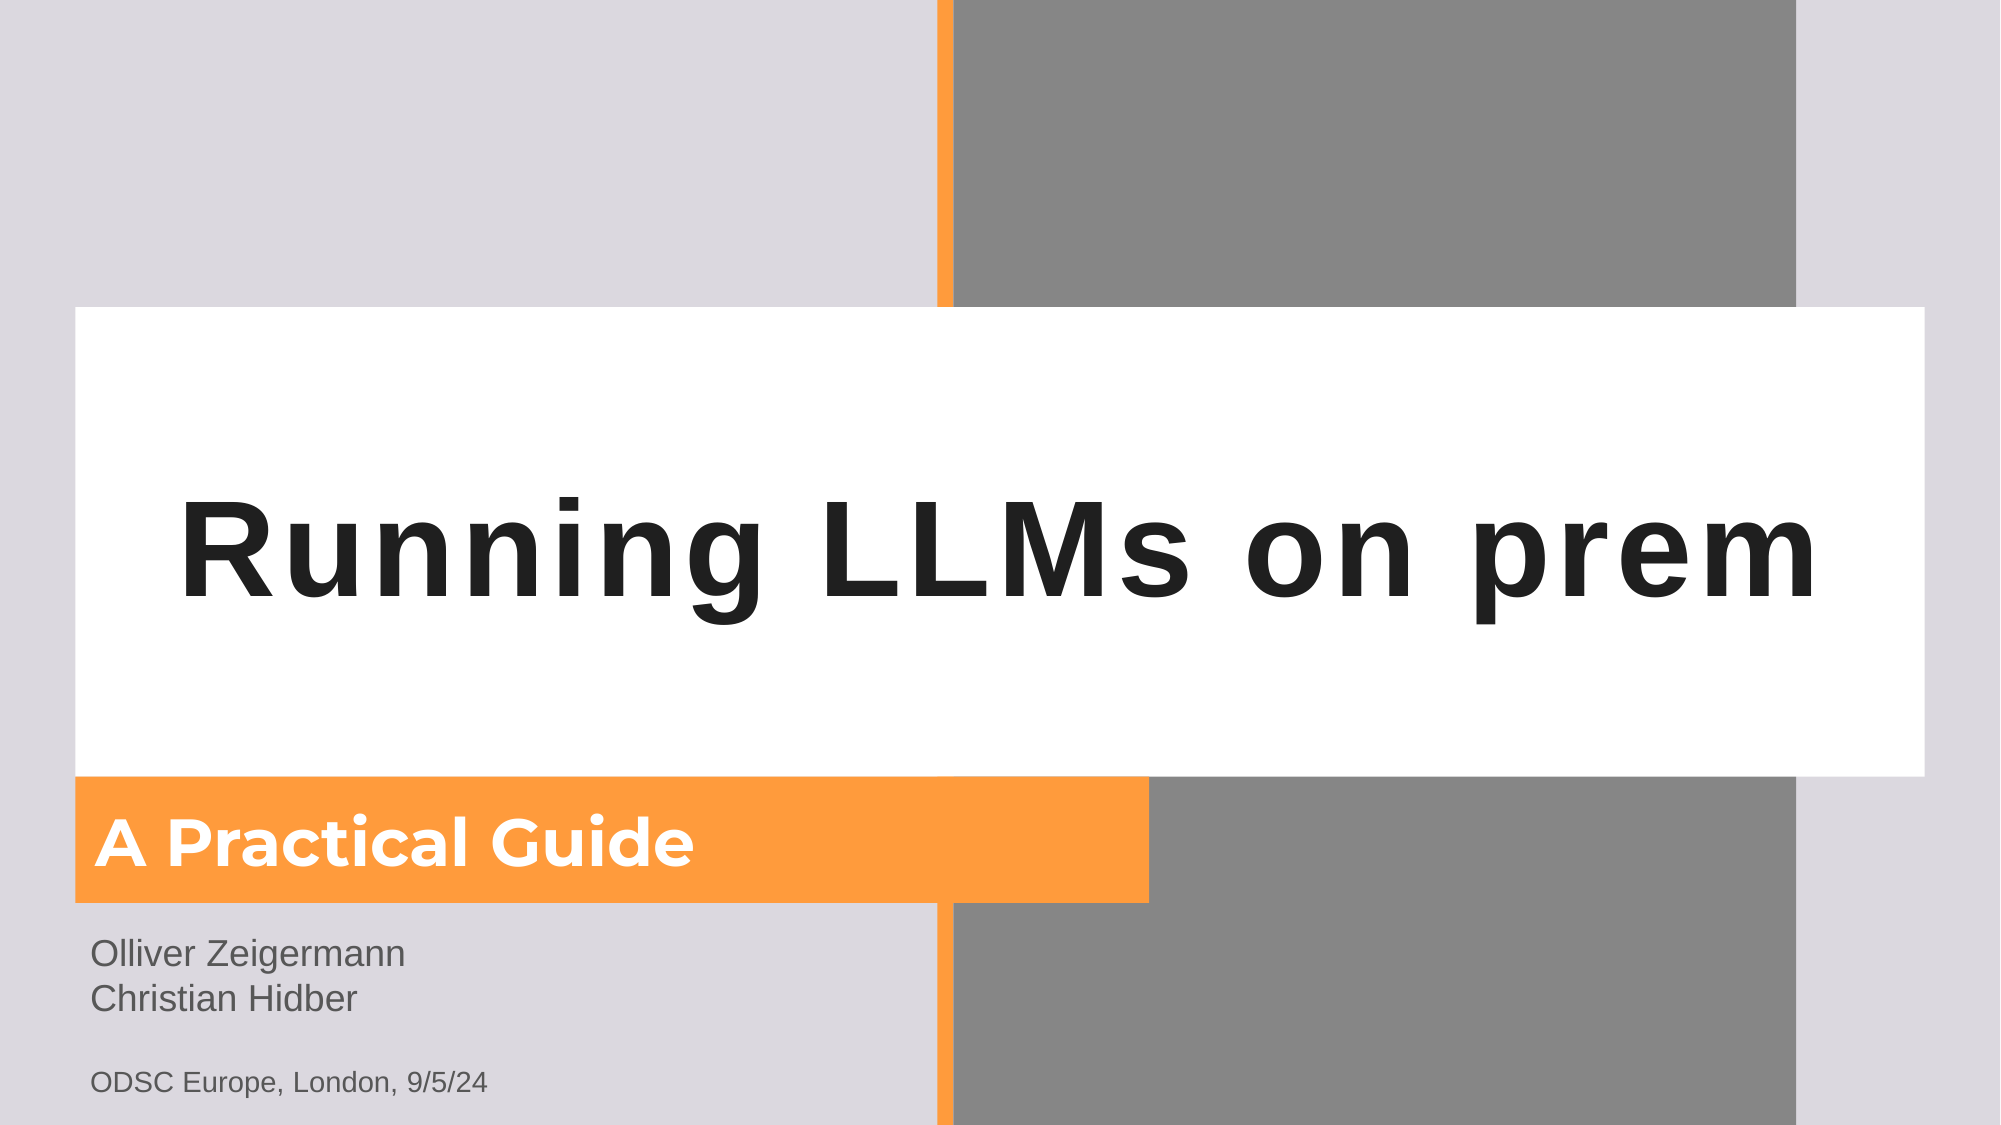

# Running LLMs on prem
A Practical Guide
Olliver Zeigermann
Christian Hidber

ODSC Europe, London, 9/5/24